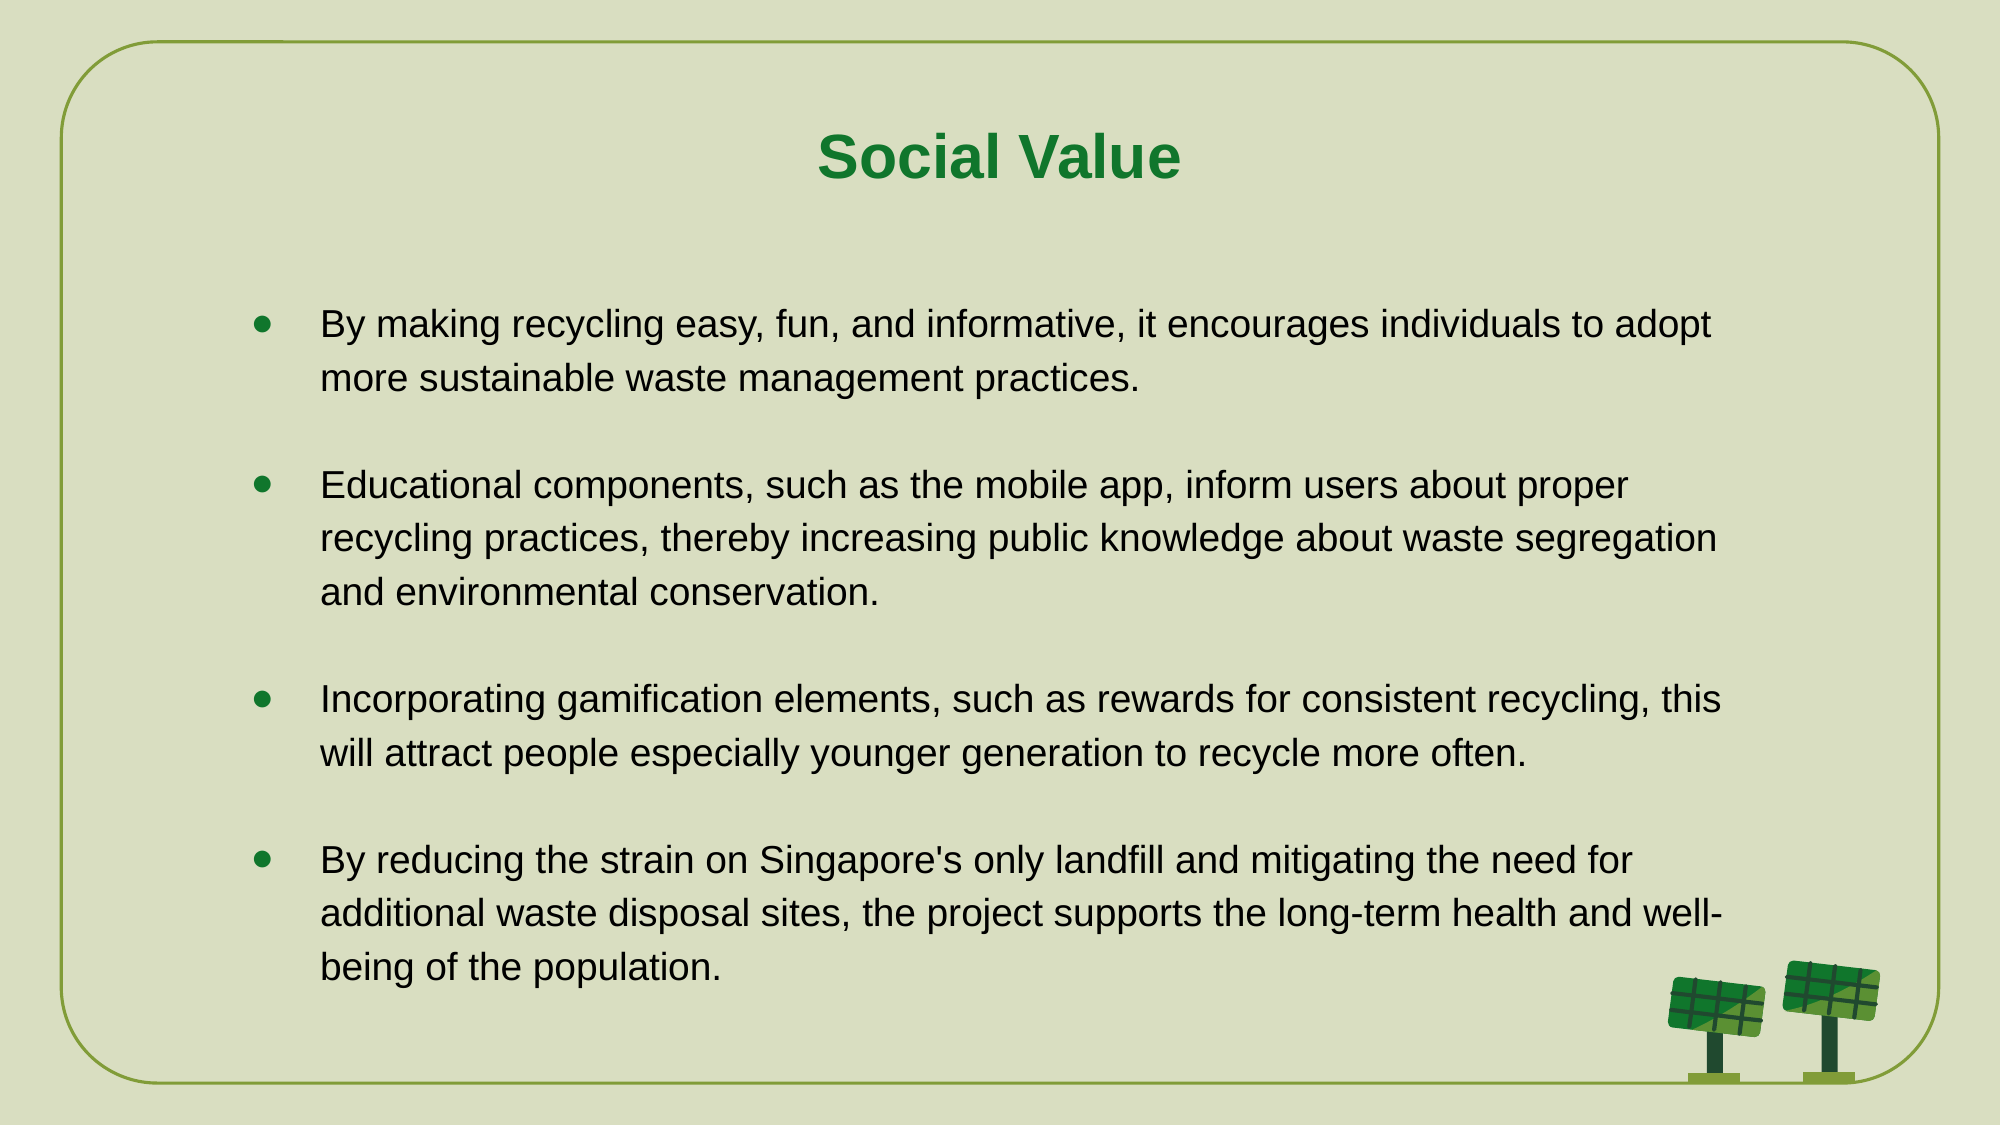

# Social Value
By making recycling easy, fun, and informative, it encourages individuals to adopt more sustainable waste management practices.

Educational components, such as the mobile app, inform users about proper recycling practices, thereby increasing public knowledge about waste segregation and environmental conservation.

Incorporating gamification elements, such as rewards for consistent recycling, this will attract people especially younger generation to recycle more often.

By reducing the strain on Singapore's only landfill and mitigating the need for additional waste disposal sites, the project supports the long-term health and well-being of the population.